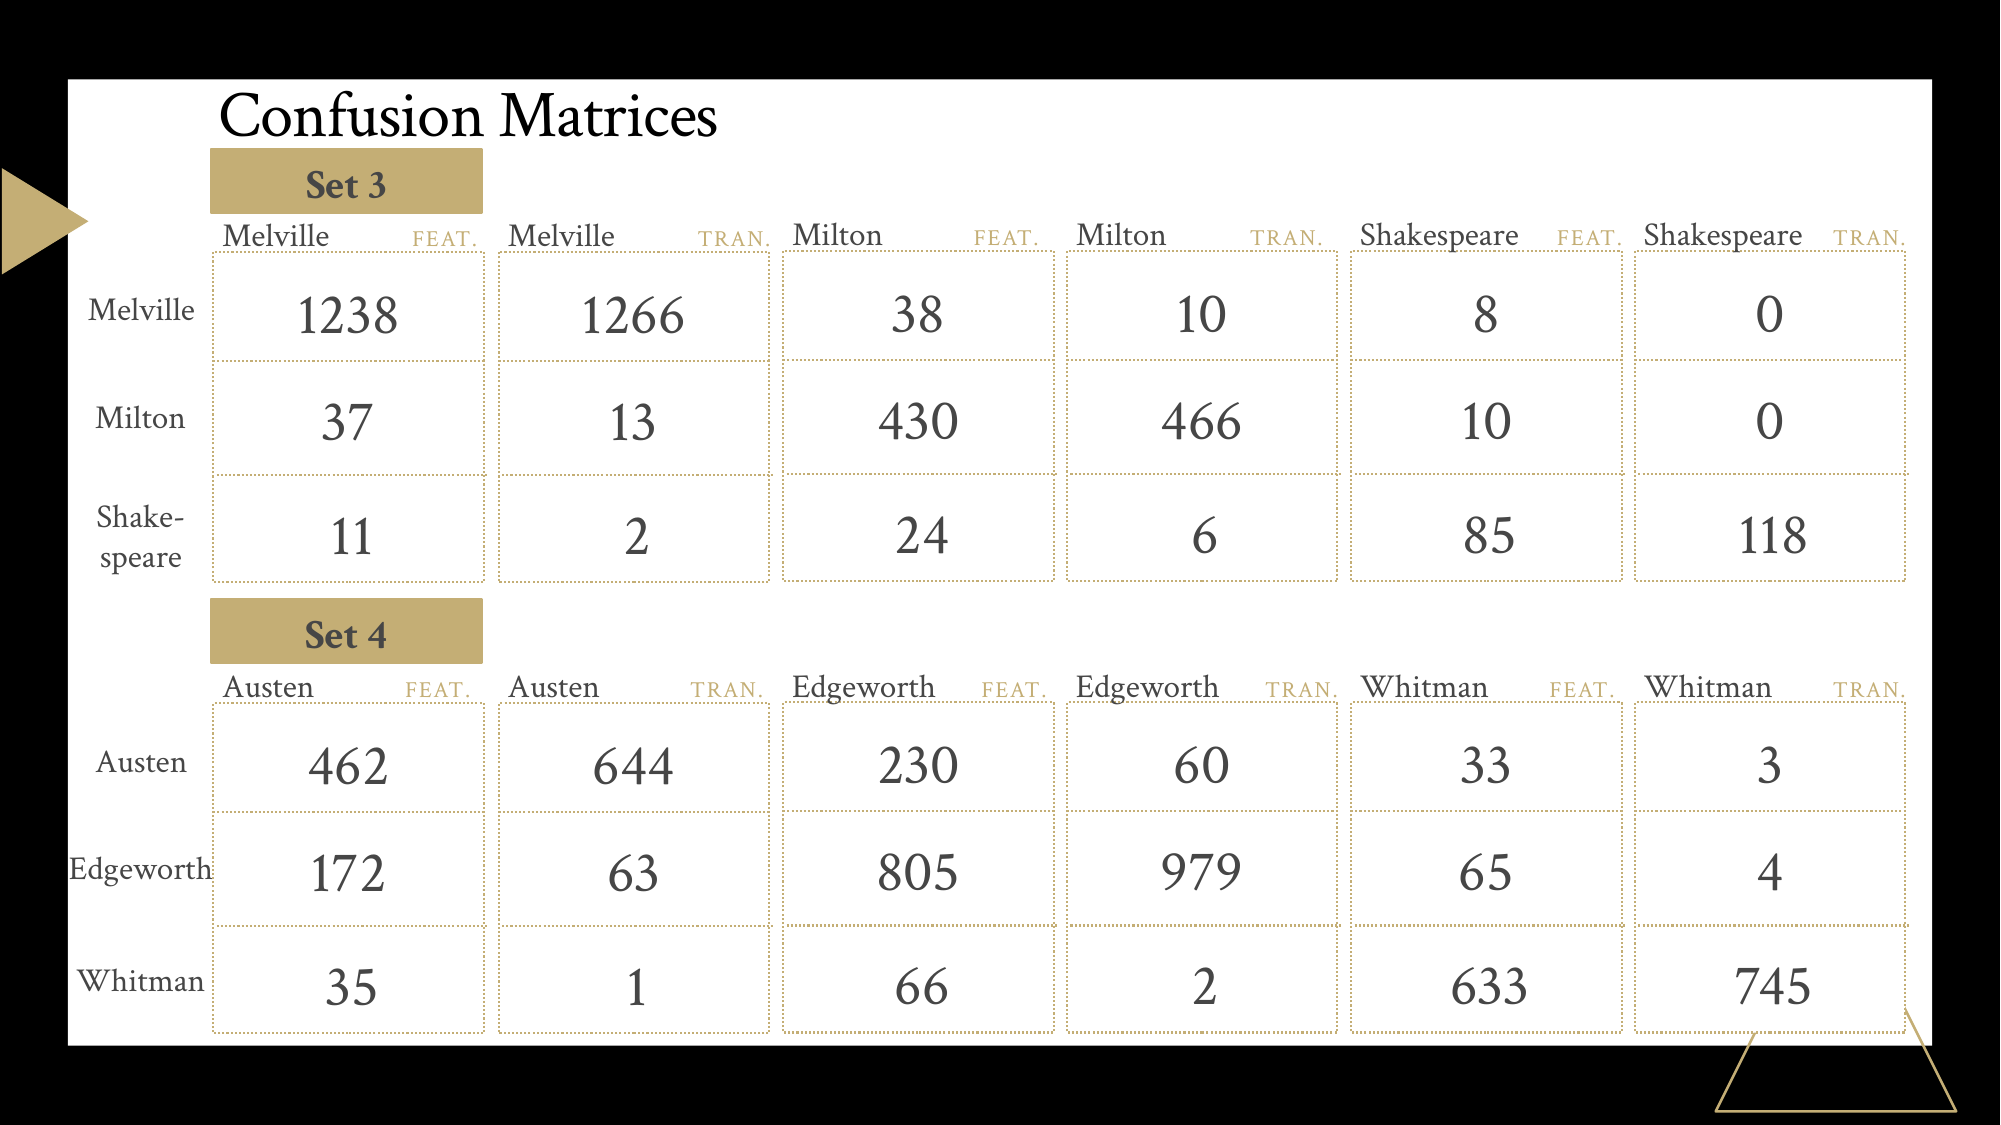

# Confusion Matrices
Set 3

Milton            FEAT.

38
430
24
Milton           TRAN.

10
466
6
Shakespeare     FEAT.

8
10
85
Shakespeare    TRAN.

0
0
118
Melville           FEAT.
Melville           TRAN.

1266
13
2

1238
Melville
37
Milton
Shake-speare
11
Set 4

Edgeworth      FEAT.

230
805
66
Edgeworth      TRAN.

60
979
2
Whitman        FEAT.

33
65
633
Whitman        TRAN.

3
4
745
Austen            FEAT.
Austen            TRAN.

644
63
1

462
Austen
172
Edgeworth
35
Whitman